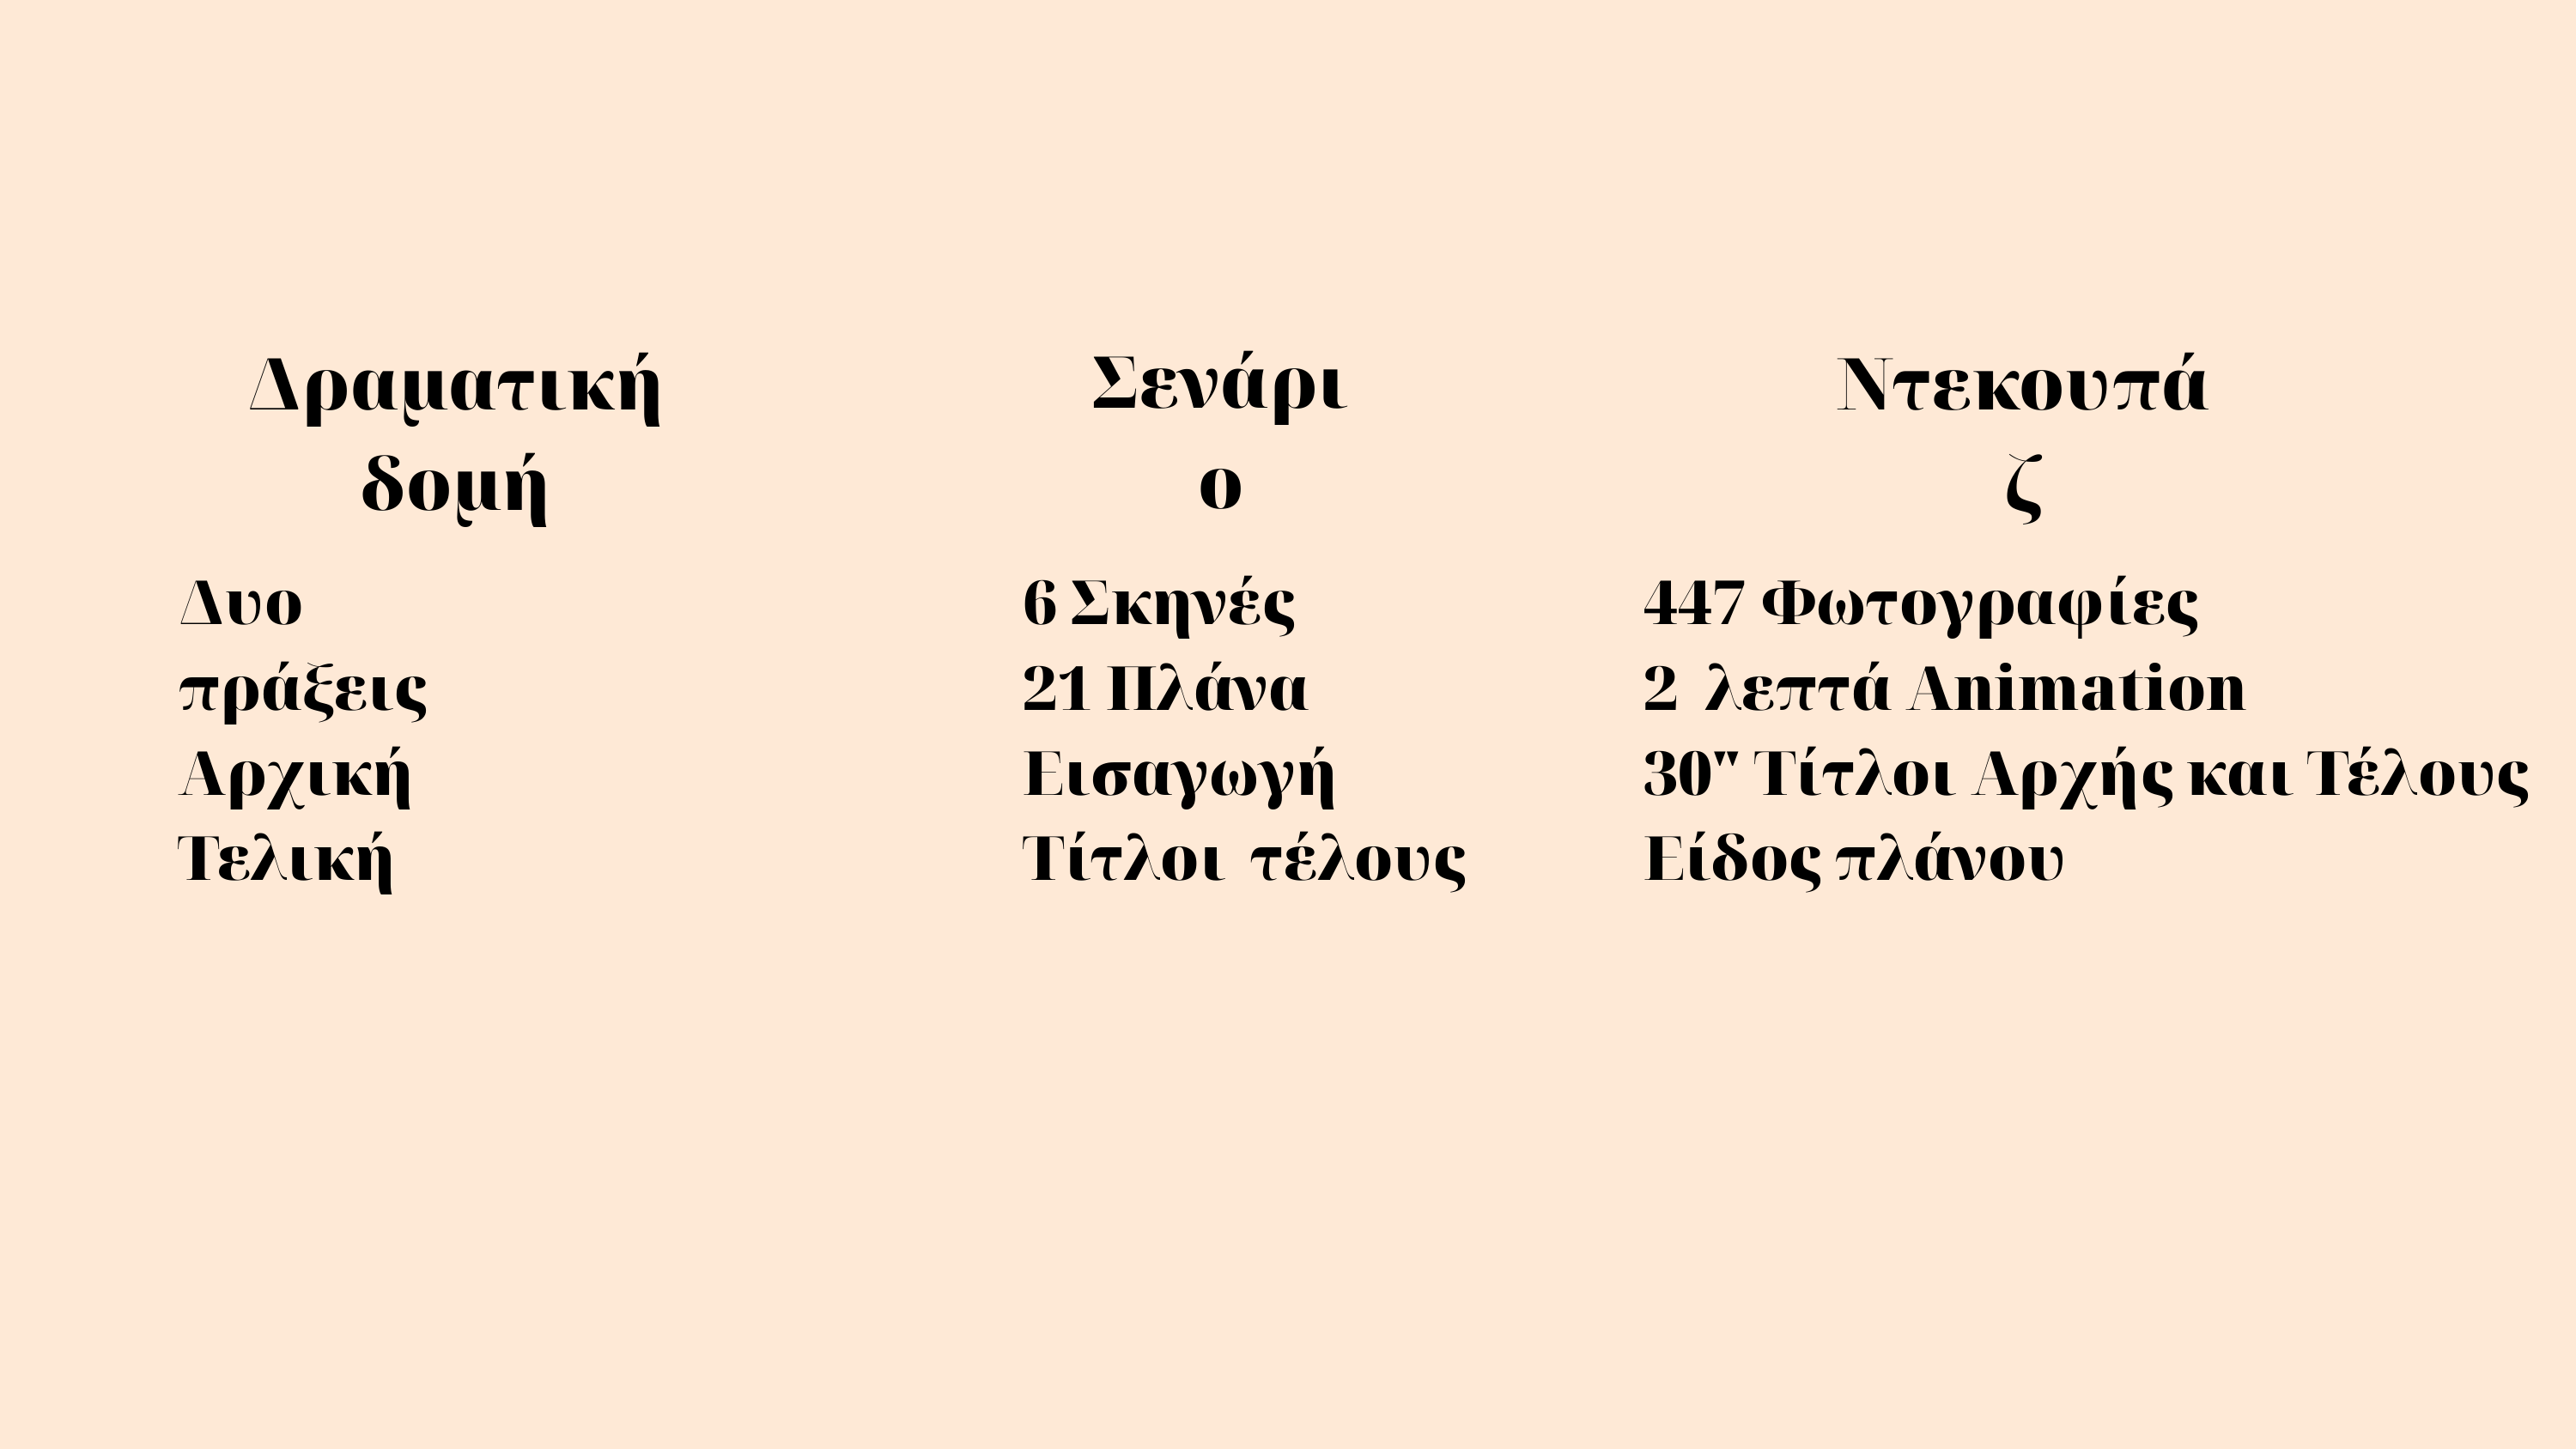

Σενάριο
Δραματική δομή
Ντεκουπάζ
Δυο πράξεις
Αρχική
Τελική
6 Σκηνές
21 Πλάνα
Εισαγωγή
Τίτλοι τέλους
447 Φωτογραφίες
2  λεπτά Animation
30" Τίτλοι Αρχής και Τέλους
Είδος πλάνου